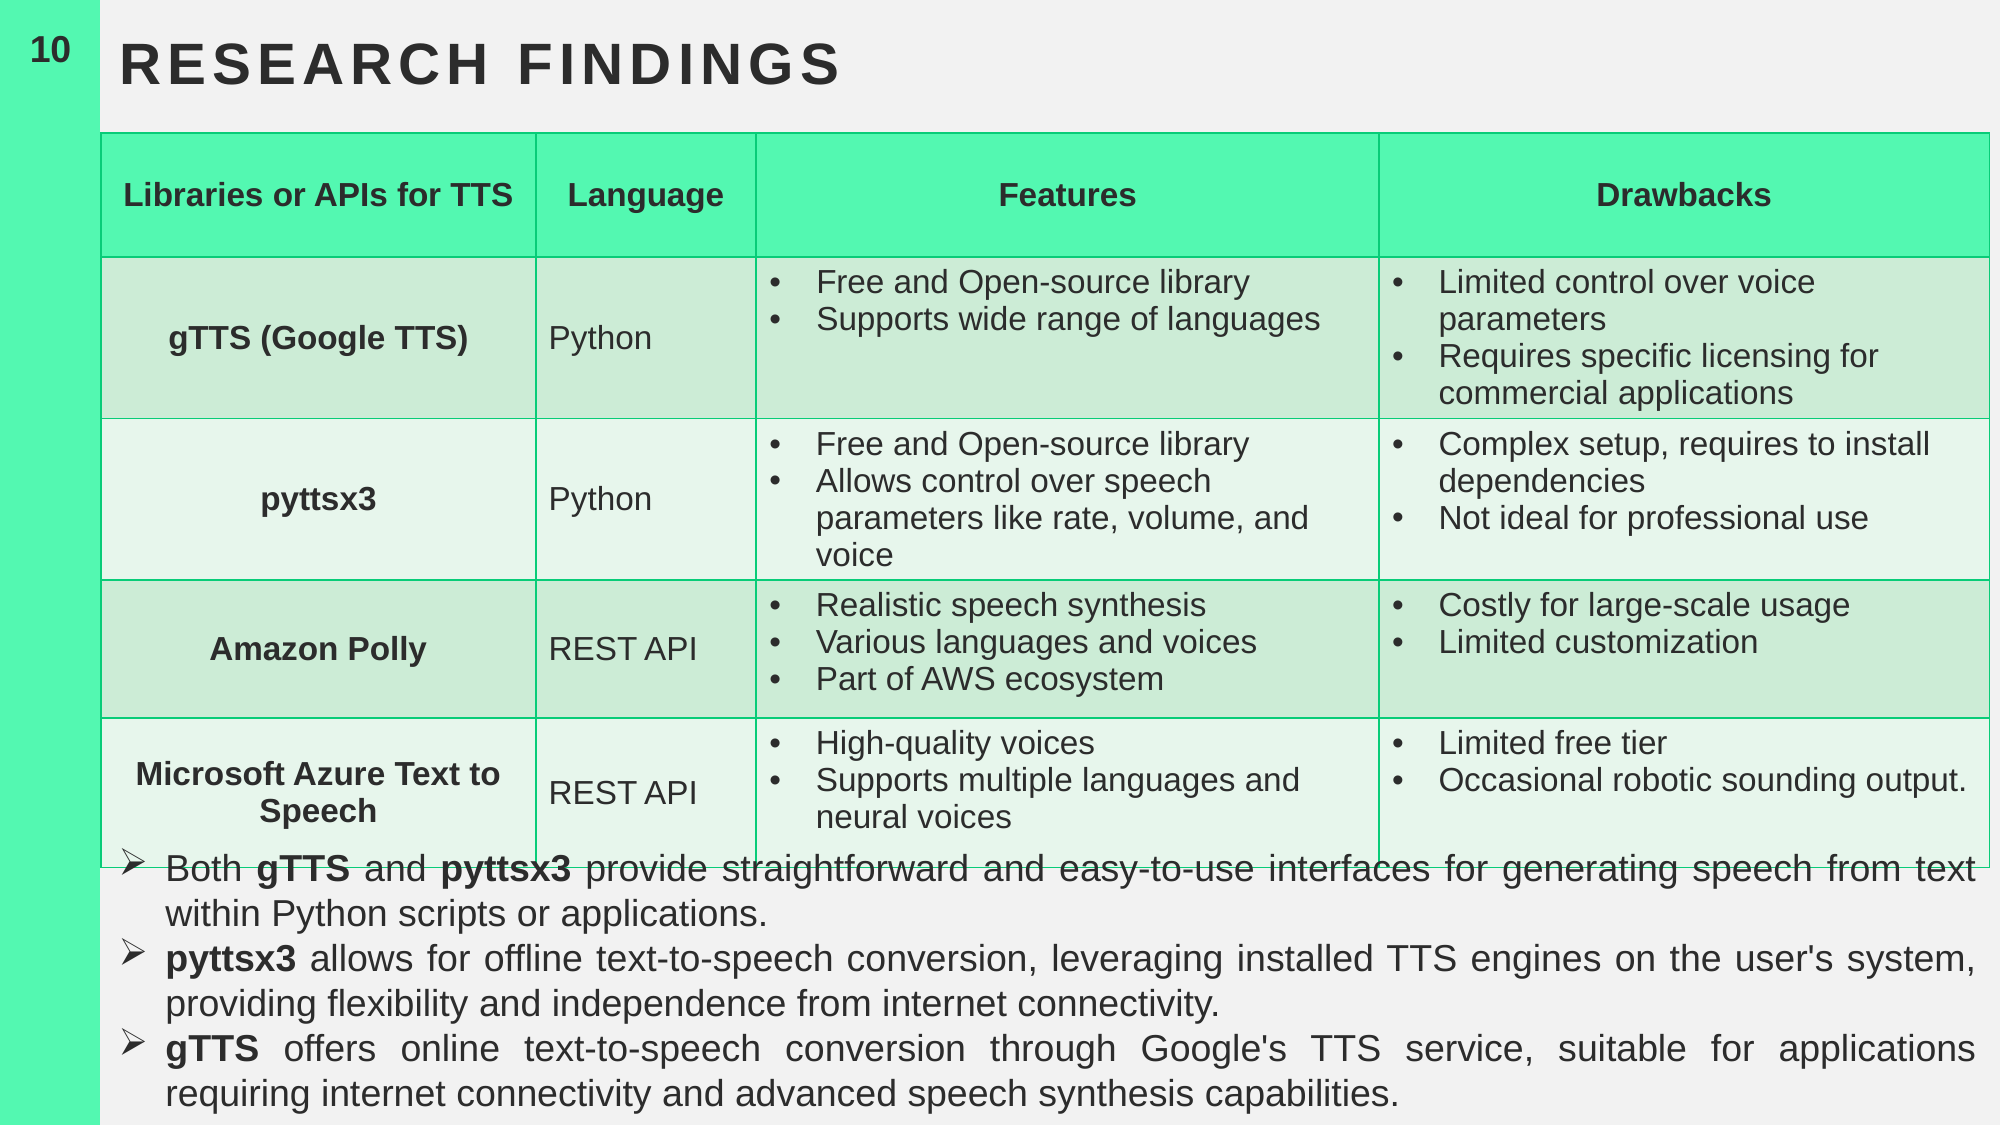

# Research Findings
10
| Libraries or APIs for TTS | Language | Features | Drawbacks |
| --- | --- | --- | --- |
| gTTS (Google TTS) | Python | Free and Open-source library Supports wide range of languages | Limited control over voice parameters Requires specific licensing for commercial applications |
| pyttsx3 | Python | Free and Open-source library Allows control over speech parameters like rate, volume, and voice | Complex setup, requires to install dependencies Not ideal for professional use |
| Amazon Polly | REST API | Realistic speech synthesis Various languages and voices  Part of AWS ecosystem | Costly for large-scale usage  Limited customization |
| Microsoft Azure Text to Speech | REST API | High-quality voices Supports multiple languages and neural voices | Limited free tier Occasional robotic sounding output. |
Both gTTS and pyttsx3 provide straightforward and easy-to-use interfaces for generating speech from text within Python scripts or applications.
pyttsx3 allows for offline text-to-speech conversion, leveraging installed TTS engines on the user's system, providing flexibility and independence from internet connectivity.
gTTS offers online text-to-speech conversion through Google's TTS service, suitable for applications requiring internet connectivity and advanced speech synthesis capabilities.